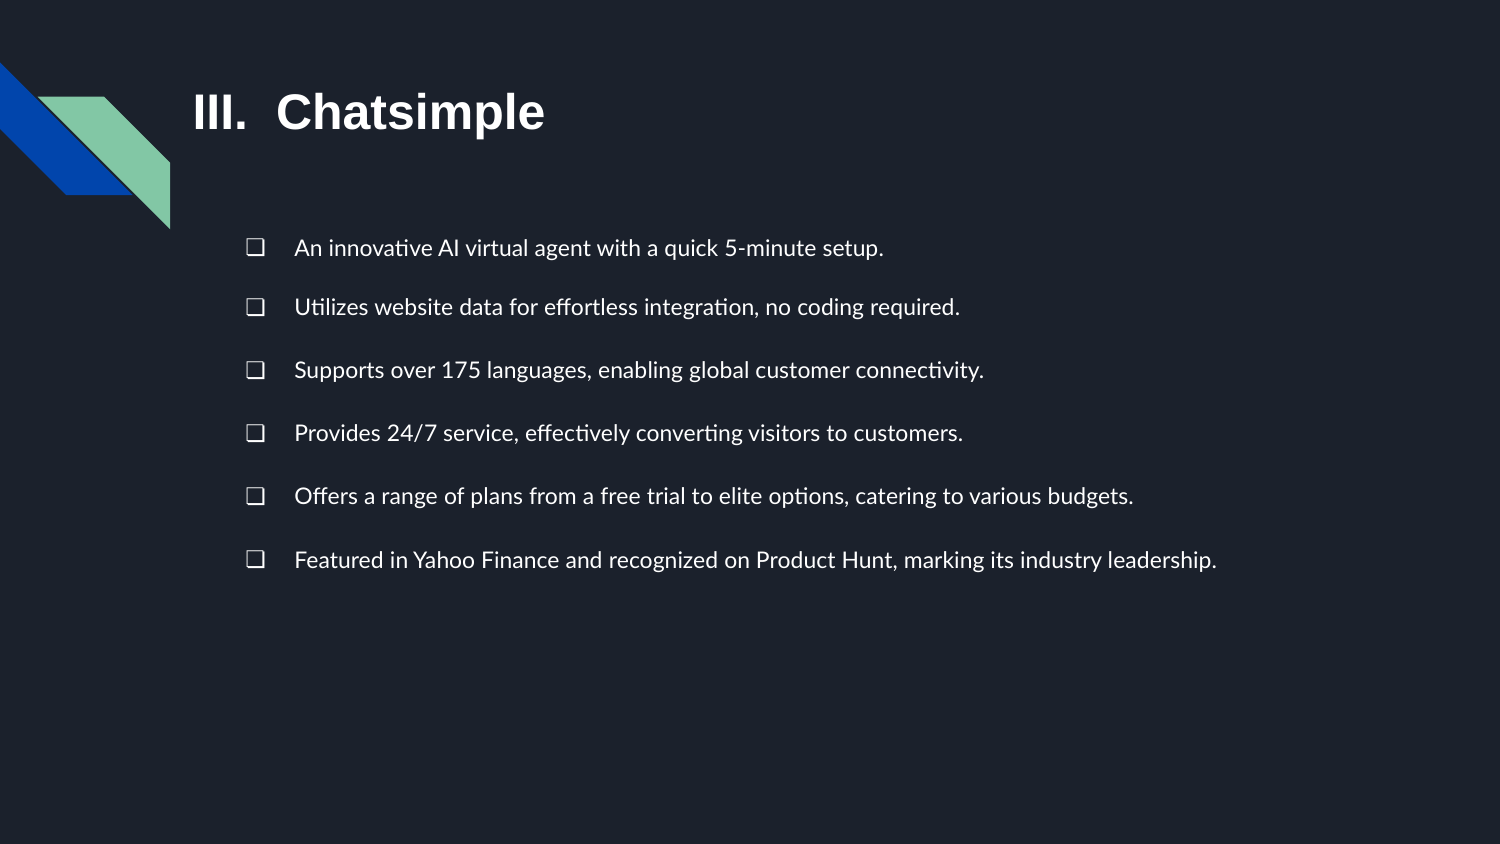

# III.  Chatsimple
An innovative AI virtual agent with a quick 5-minute setup.
Utilizes website data for effortless integration, no coding required.
Supports over 175 languages, enabling global customer connectivity.
Provides 24/7 service, effectively converting visitors to customers.
Offers a range of plans from a free trial to elite options, catering to various budgets.
Featured in Yahoo Finance and recognized on Product Hunt, marking its industry leadership.